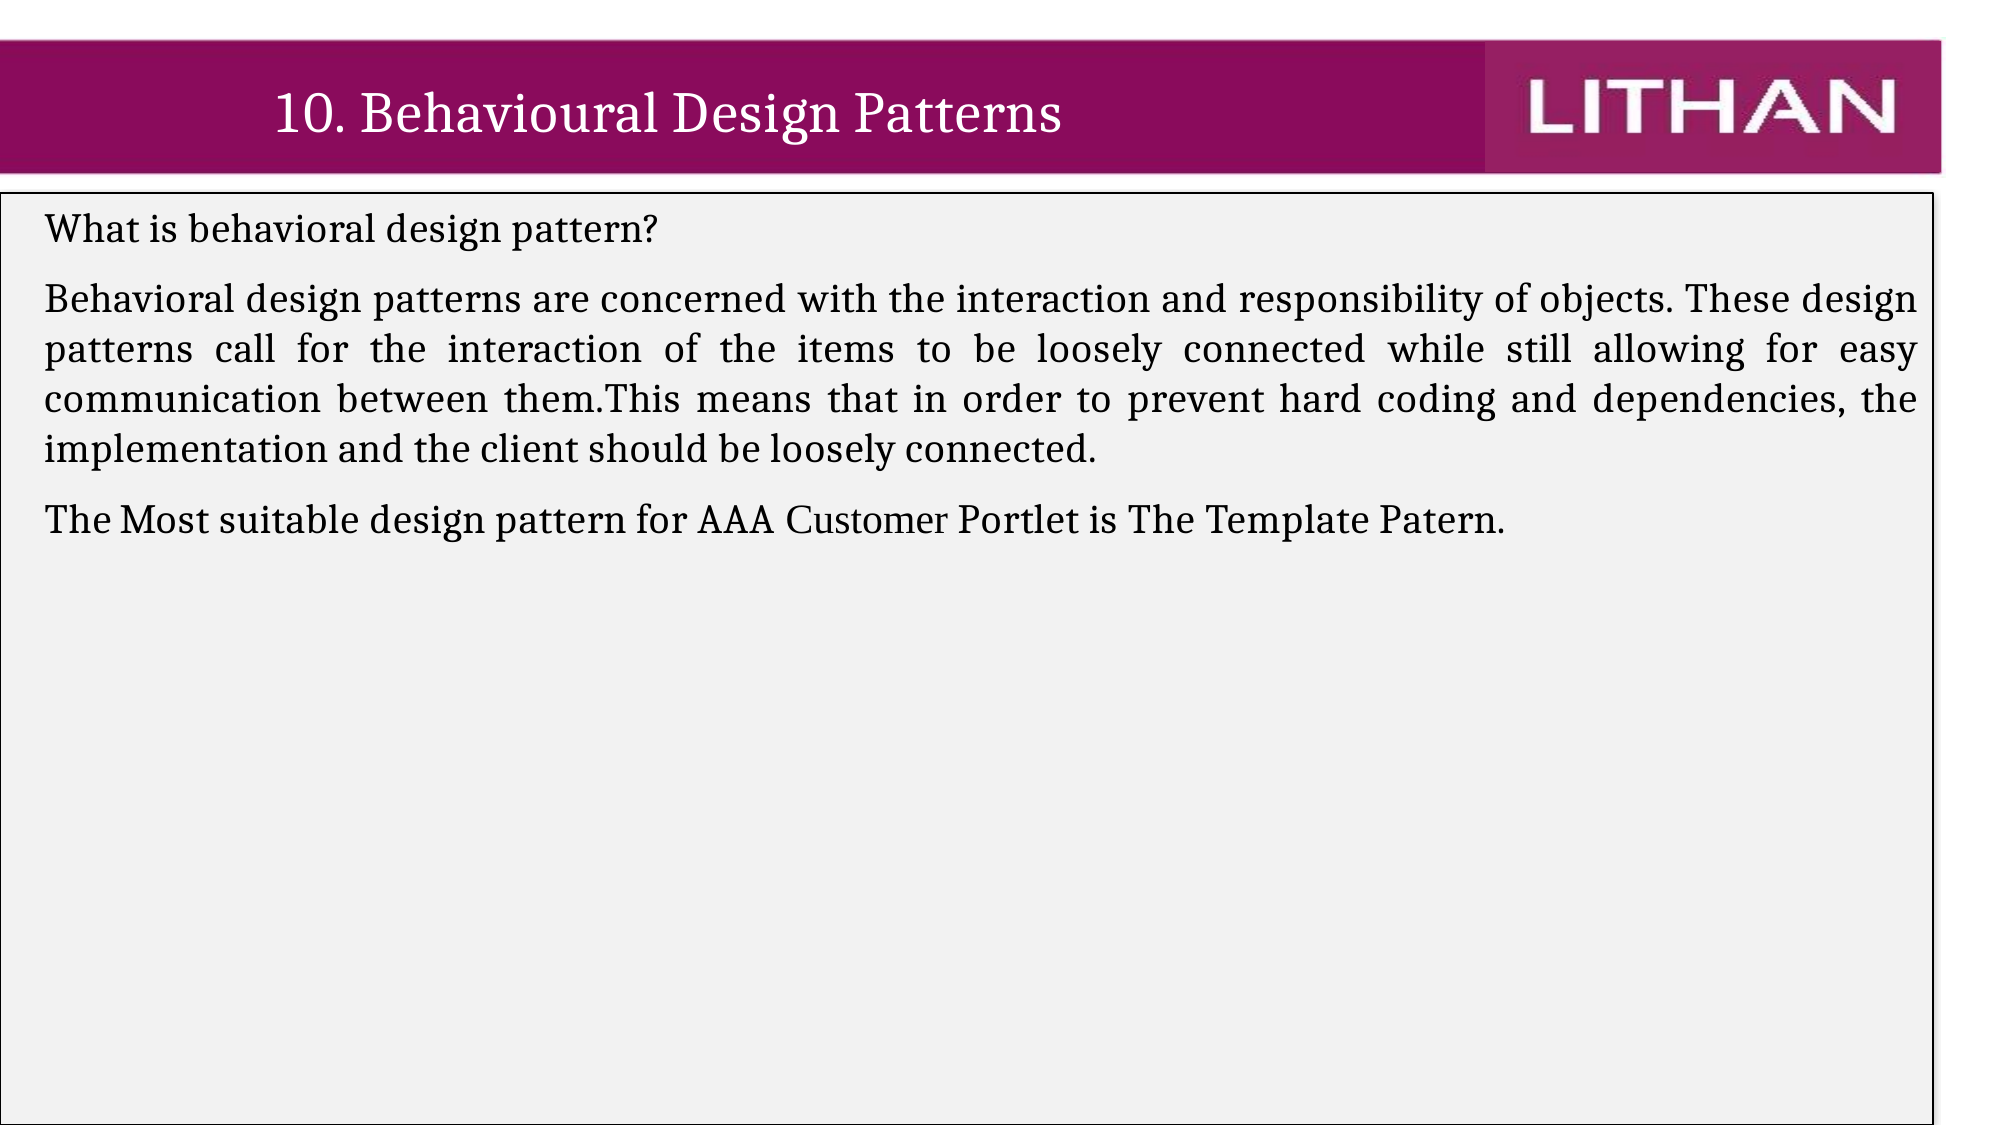

10. Behavioural Design Patterns
What is behavioral design pattern?
Behavioral design patterns are concerned with the interaction and responsibility of objects. These design patterns call for the interaction of the items to be loosely connected while still allowing for easy communication between them.This means that in order to prevent hard coding and dependencies, the implementation and the client should be loosely connected.
The Most suitable design pattern for AAA Customer Portlet is The Template Patern.